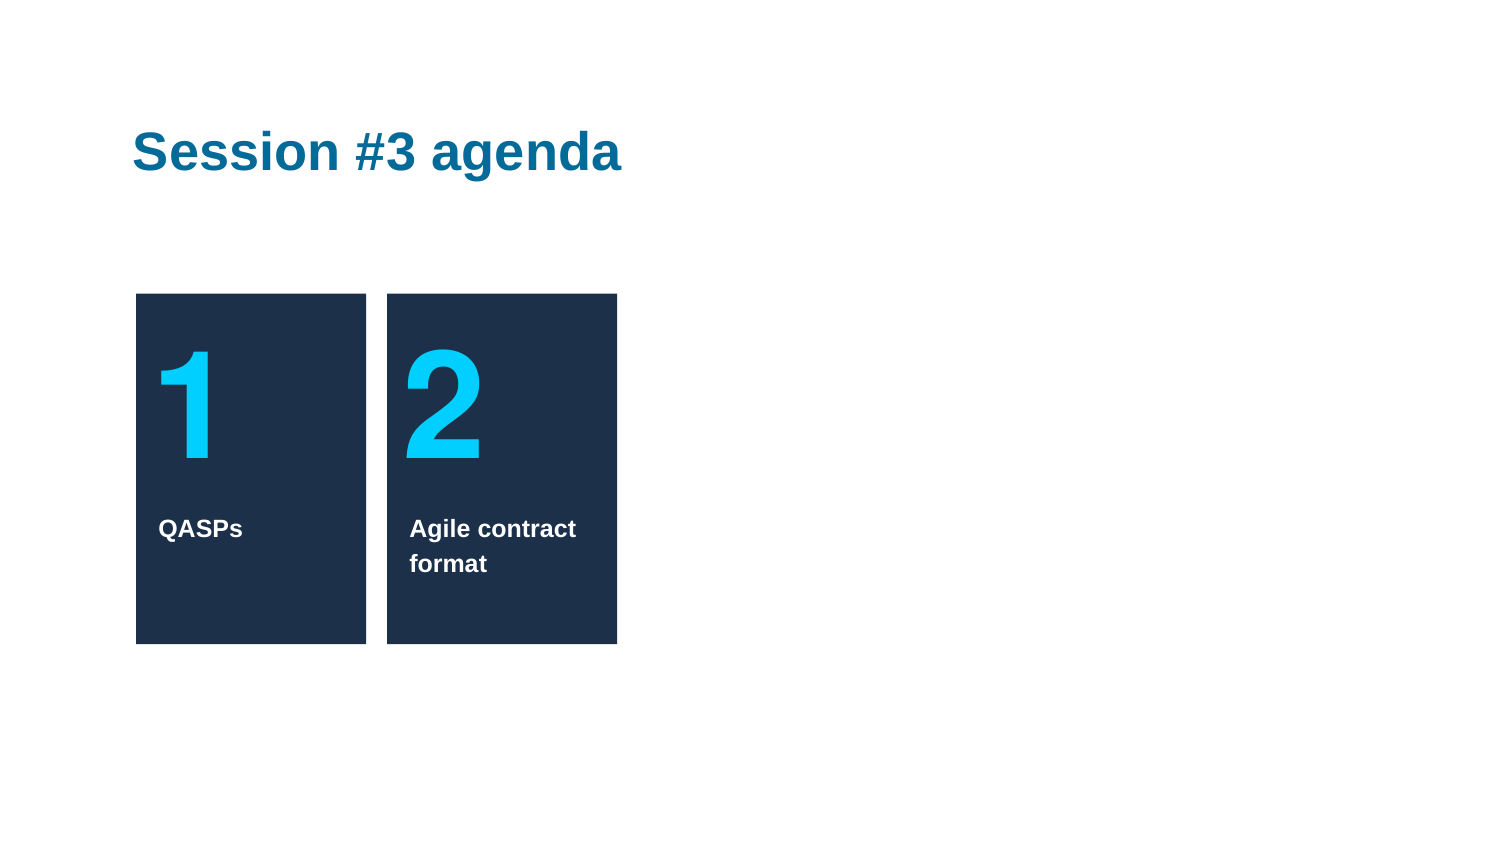

# Session #3 agenda
QASPs
Agile contract format
Product team roles
Modular contracting
Reflection + next steps